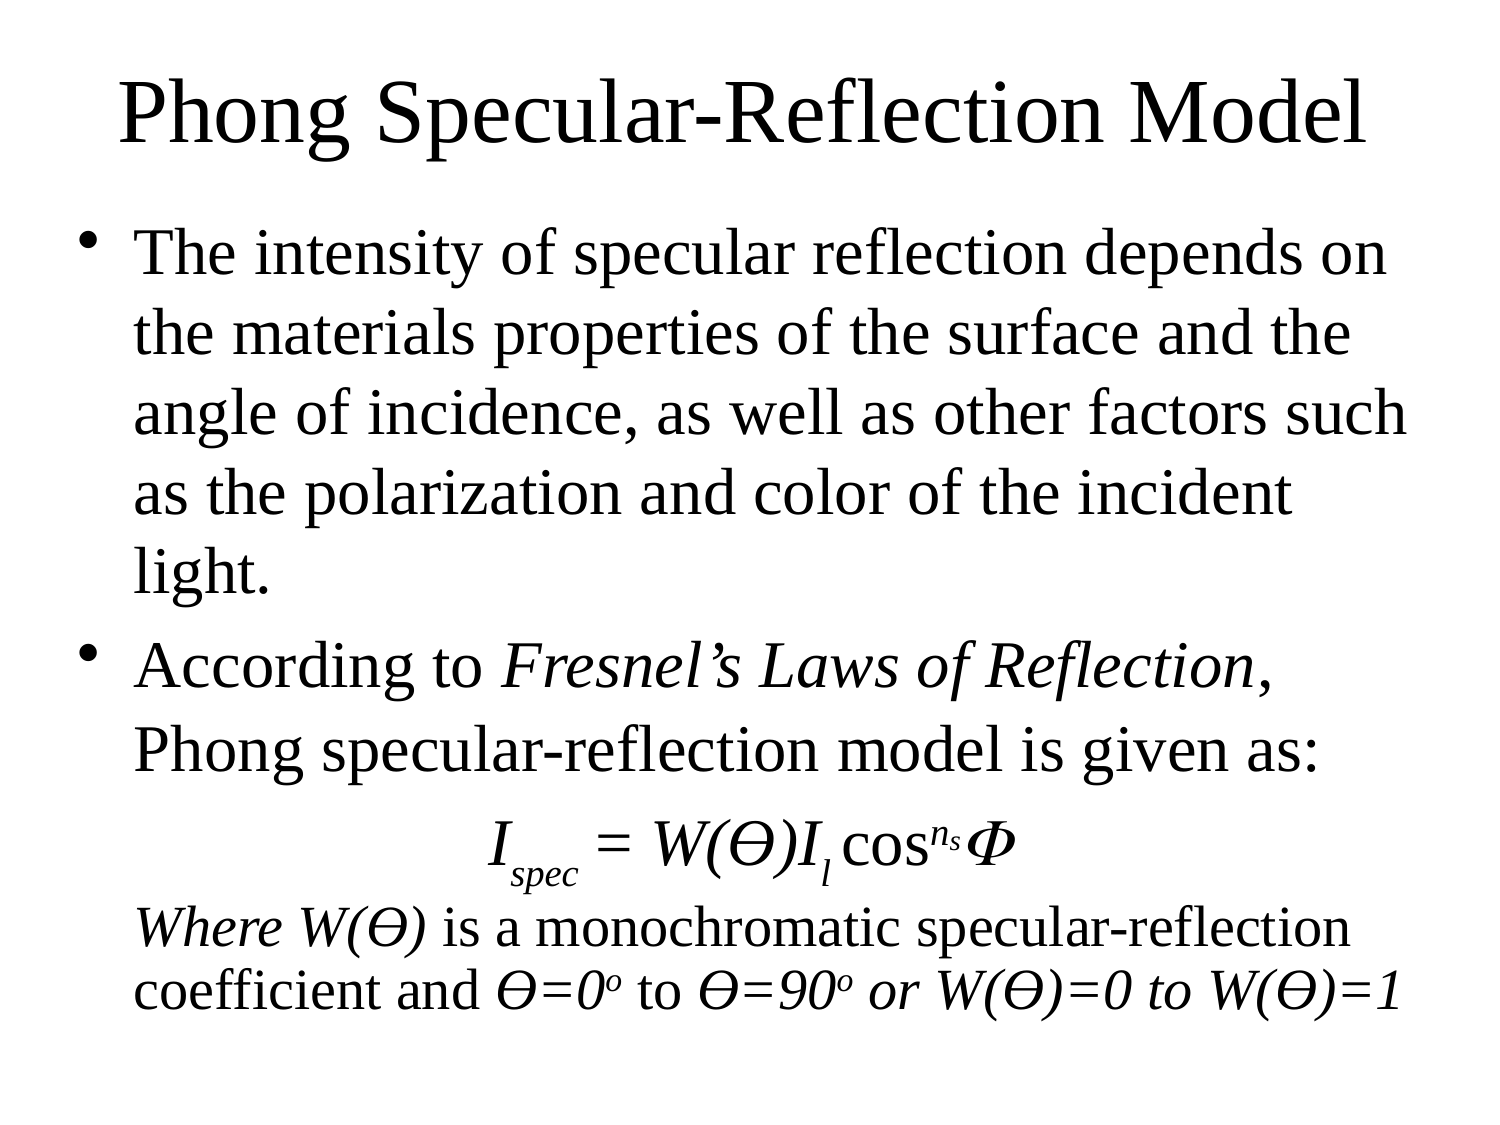

# Phong Specular-Reflection Model
The intensity of specular reflection depends on the materials properties of the surface and the angle of incidence, as well as other factors such as the polarization and color of the incident light.
According to Fresnel’s Laws of Reflection,
	Phong specular-reflection model is given as:
Ispec = W(ϴ)Il cosnsΦ
	Where W(ϴ) is a monochromatic specular-reflection coefficient and ϴ=0o to ϴ=90o or W(ϴ)=0 to W(ϴ)=1